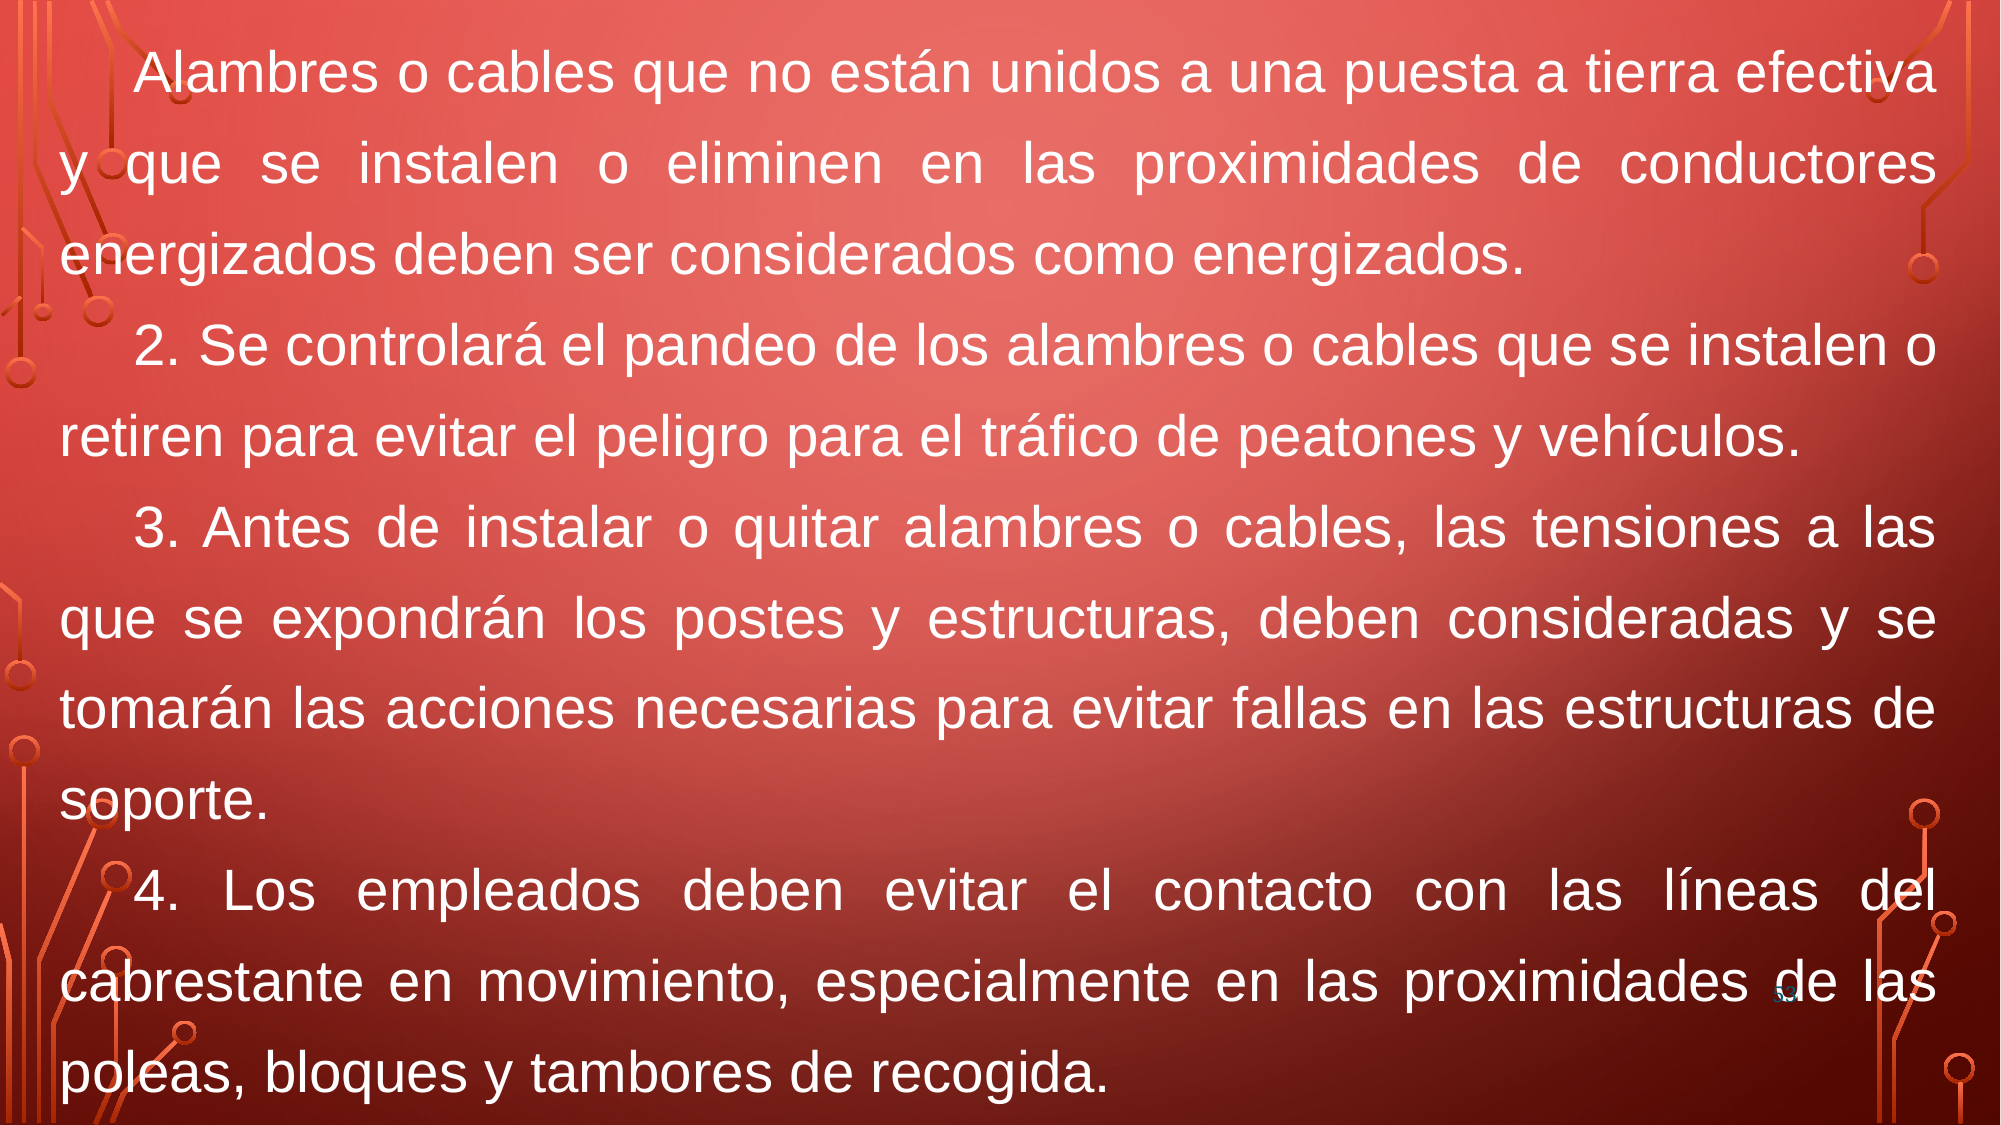

Alambres o cables que no están unidos a una puesta a tierra efectiva y que se instalen o eliminen en las proximidades de conductores energizados deben ser considerados como energizados.
2. Se controlará el pandeo de los alambres o cables que se instalen o retiren para evitar el peligro para el tráfico de peatones y vehículos.
3. Antes de instalar o quitar alambres o cables, las tensiones a las que se expondrán los postes y estructuras, deben consideradas y se tomarán las acciones necesarias para evitar fallas en las estructuras de soporte.
4. Los empleados deben evitar el contacto con las líneas del cabrestante en movimiento, especialmente en las proximidades de las poleas, bloques y tambores de recogida.
53